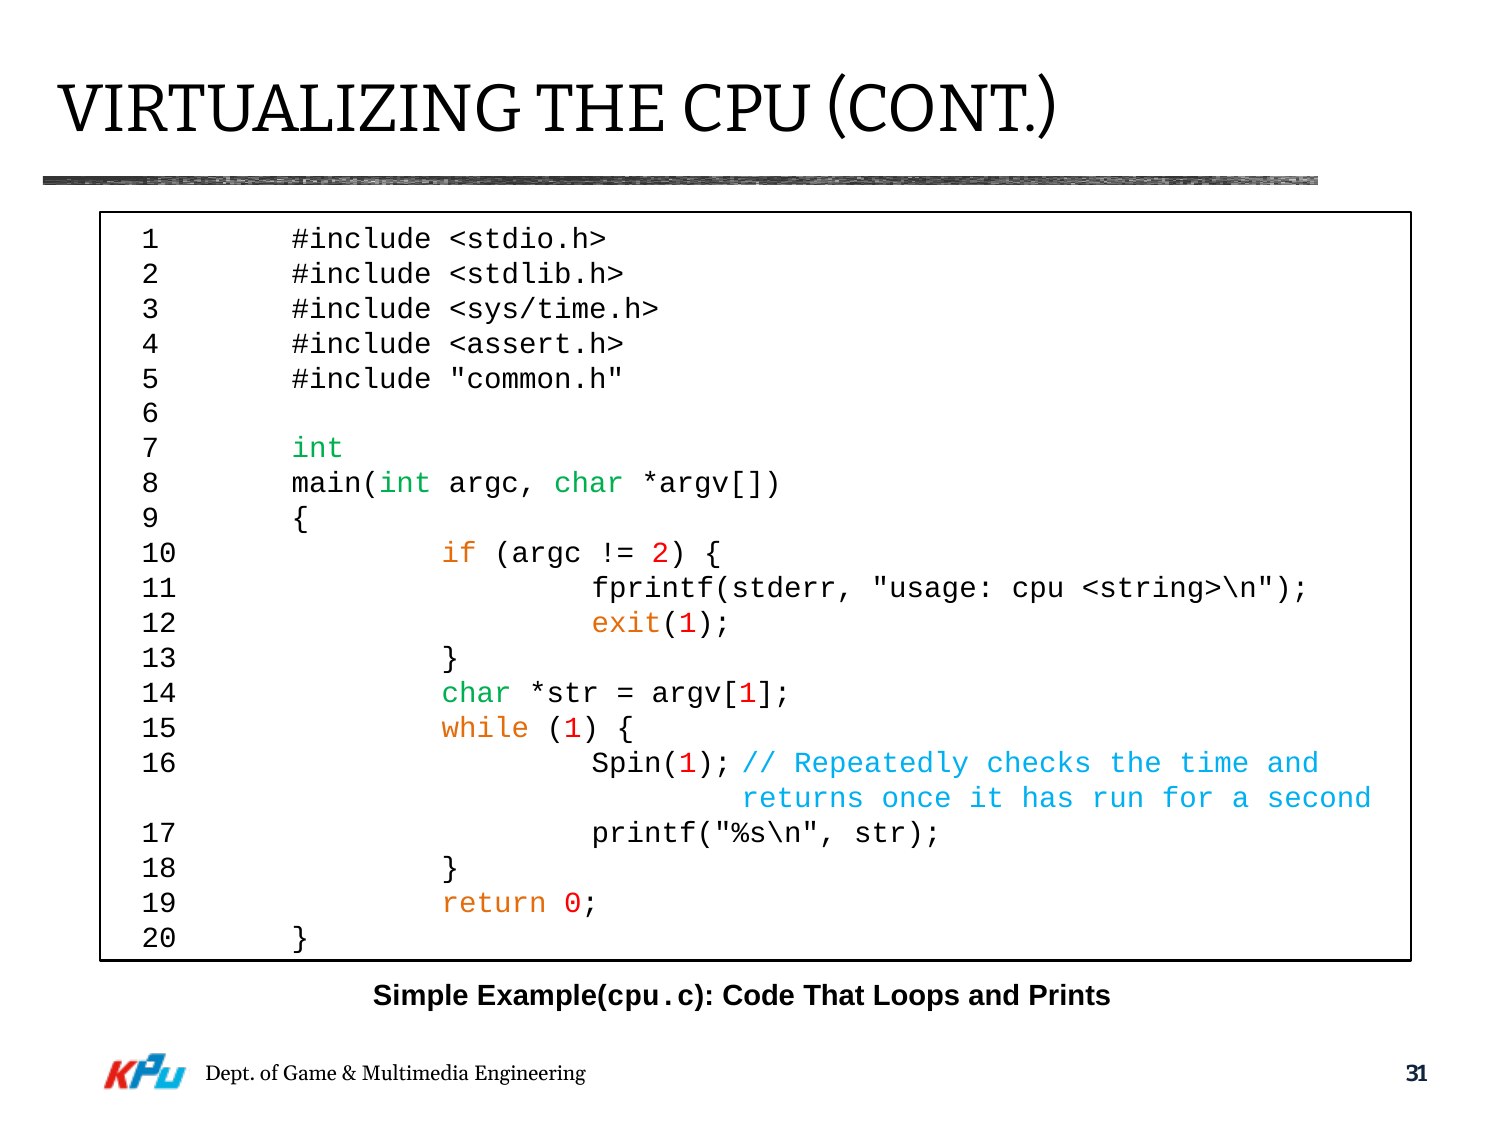

# Virtualizing the CPU (Cont.)
1 	#include <stdio.h>
2 	#include <stdlib.h>
3 	#include <sys/time.h>
4 	#include <assert.h>
5 	#include "common.h"
6
7 	int
8 	main(int argc, char *argv[])
9 	{
10 		if (argc != 2) {
11 			fprintf(stderr, "usage: cpu <string>\n");
12 			exit(1);
13 		}
14 		char *str = argv[1];
15 		while (1) {
16 			Spin(1);	// Repeatedly checks the time and 					returns once it has run for a second
17 			printf("%s\n", str);
18 		}
19 		return 0;
20 	}

Simple Example(cpu.c): Code That Loops and Prints
Dept. of Game & Multimedia Engineering
31